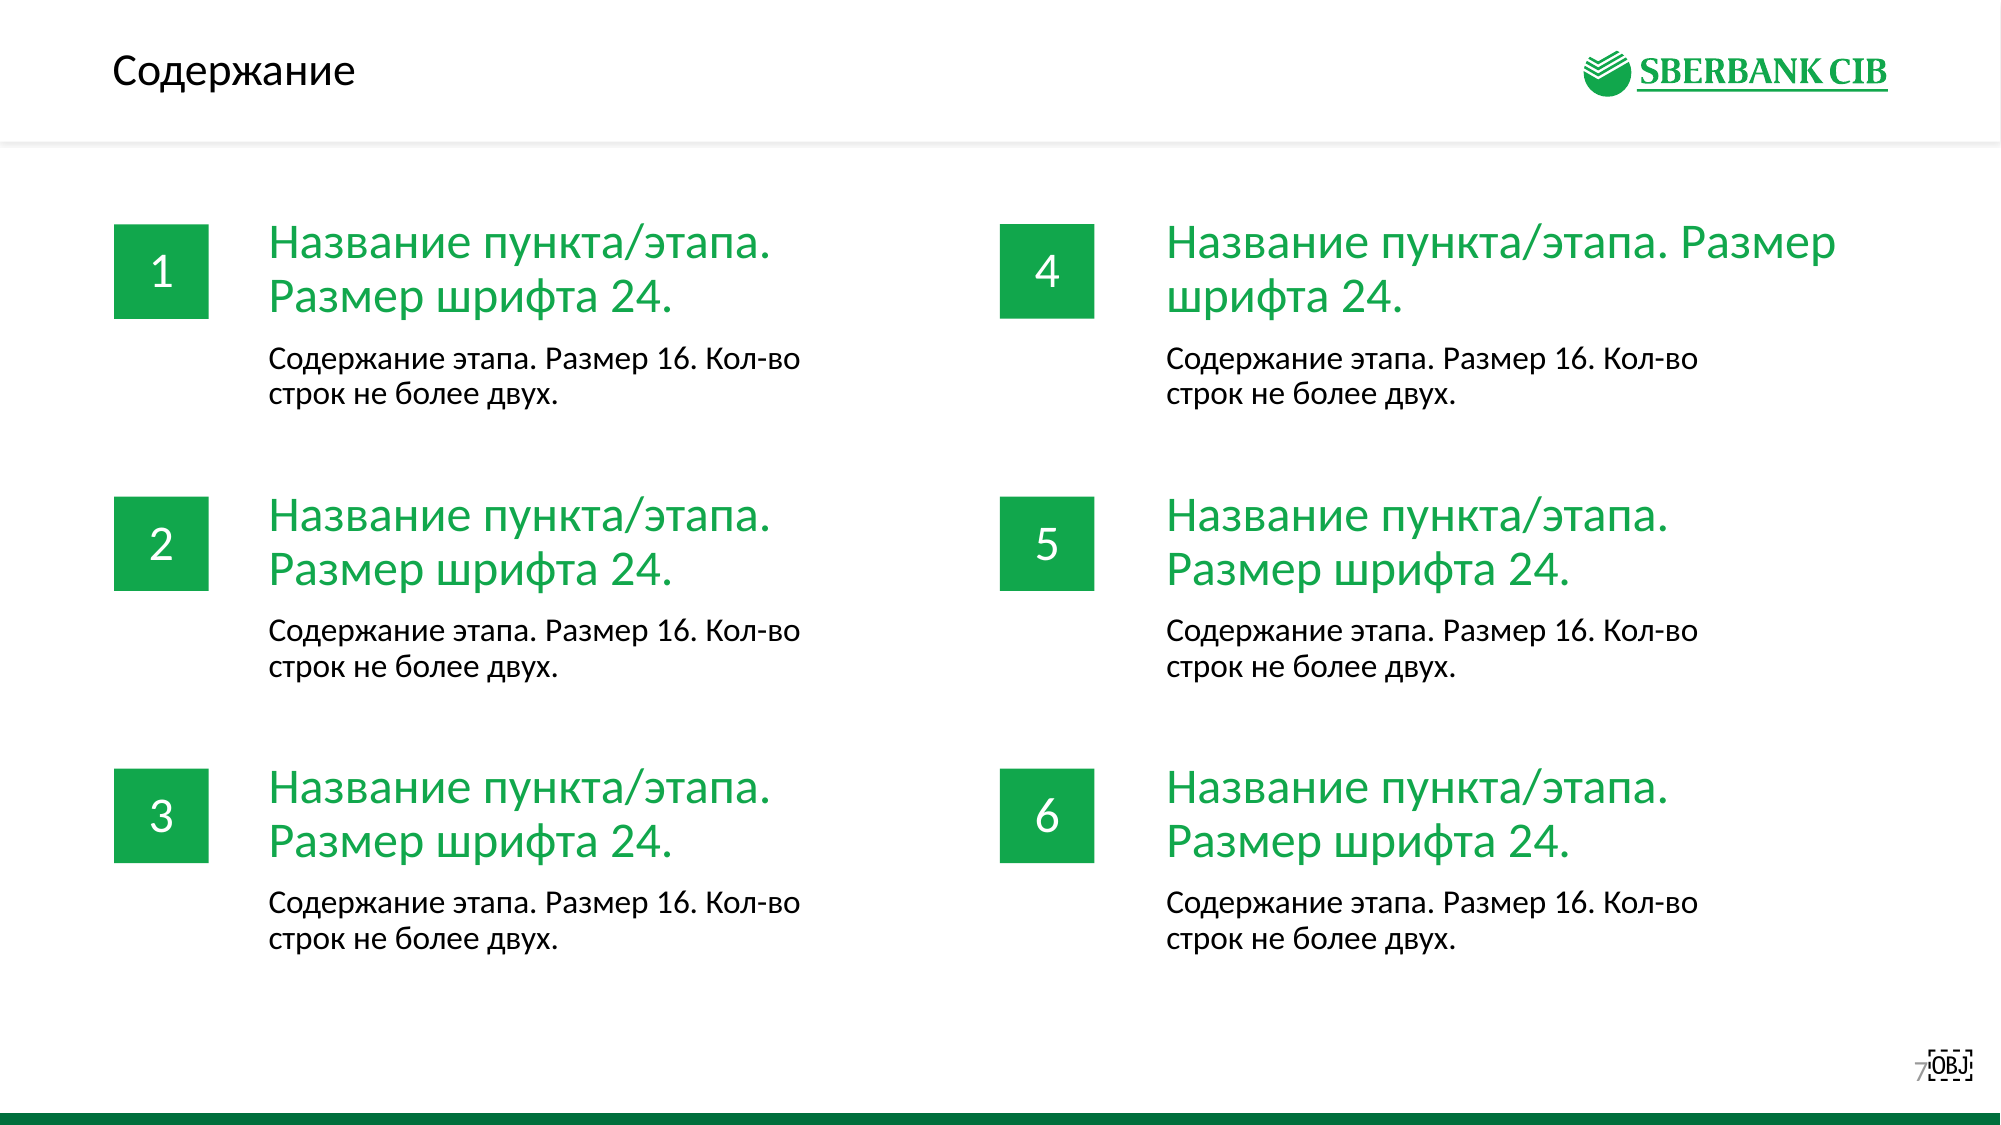

# Содержание
Название пункта/этапа. Размер шрифта 24.
Название пункта/этапа. Размер шрифта 24.

4
1
Содержание этапа. Размер 16. Кол-во строк не более двух.
Содержание этапа. Размер 16. Кол-во строк не более двух.

Название пункта/этапа. Размер шрифта 24.

Название пункта/этапа. Размер шрифта 24.

2
5
Содержание этапа. Размер 16. Кол-во строк не более двух.

Содержание этапа. Размер 16. Кол-во строк не более двух.

Название пункта/этапа. Размер шрифта 24.

Название пункта/этапа. Размер шрифта 24.
3
6
Содержание этапа. Размер 16. Кол-во строк не более двух.

Содержание этапа. Размер 16. Кол-во строк не более двух.